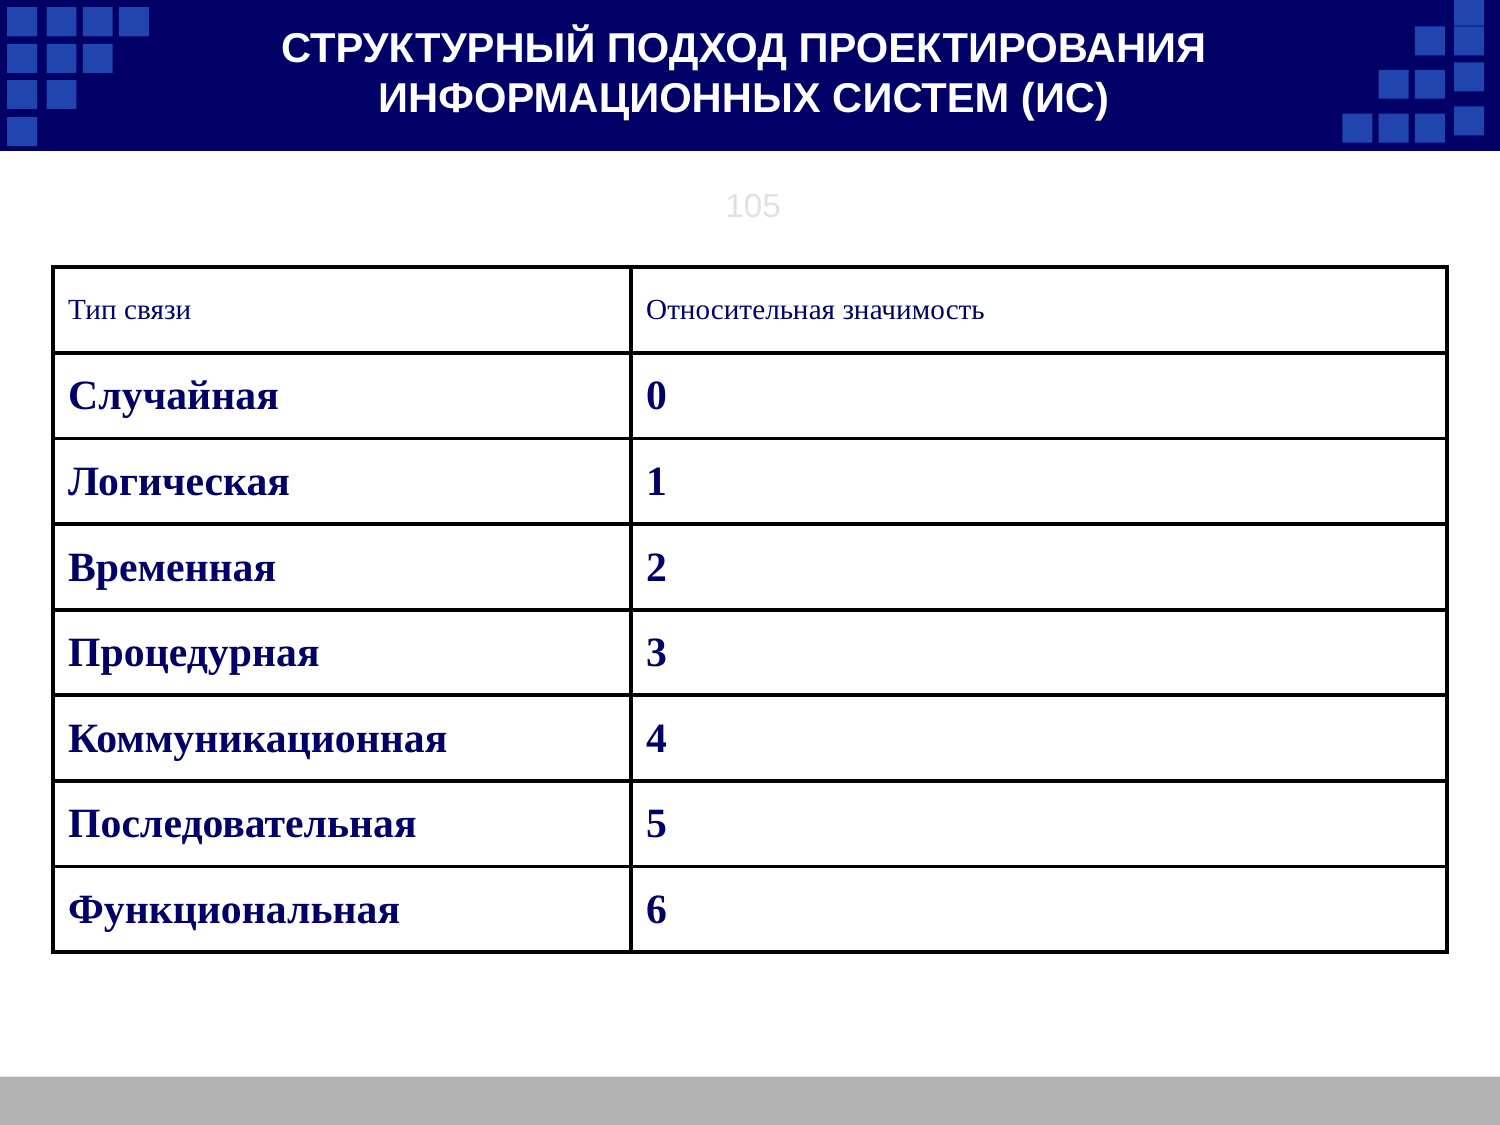

СТРУКТУРНЫЙ ПОДХОД ПРОЕКТИРОВАНИЯ ИНФОРМАЦИОННЫХ СИСТЕМ (ИС)
105
| Тип связи | Относительная значимость |
| --- | --- |
| Случайная | 0 |
| Логическая | 1 |
| Временная | 2 |
| Процедурная | 3 |
| Коммуникационная | 4 |
| Последовательная | 5 |
| Функциональная | 6 |